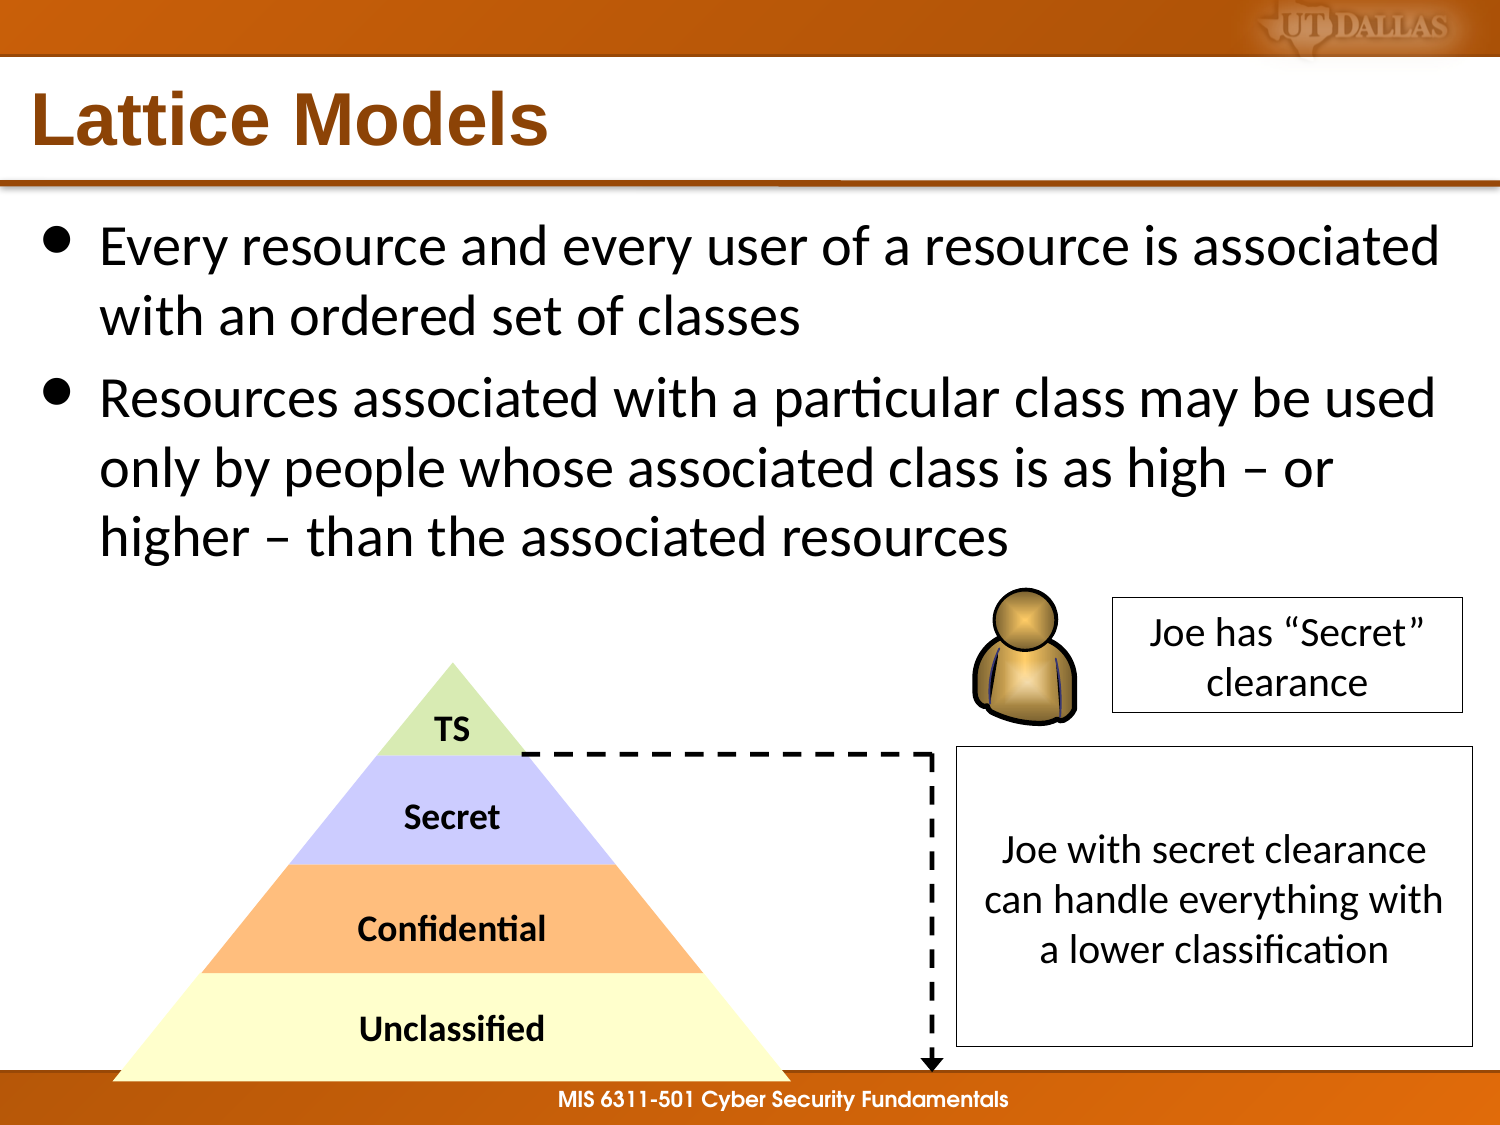

# Lattice Models
Every resource and every user of a resource is associated  with an ordered set of classes
Resources associated with a particular class may be used only by people whose associated class is as high – or higher – than the associated resources

Joe has “Secret” clearance

TS

Secret

Confidential

Unclassified
Joe with secret clearance can handle everything with a lower classification